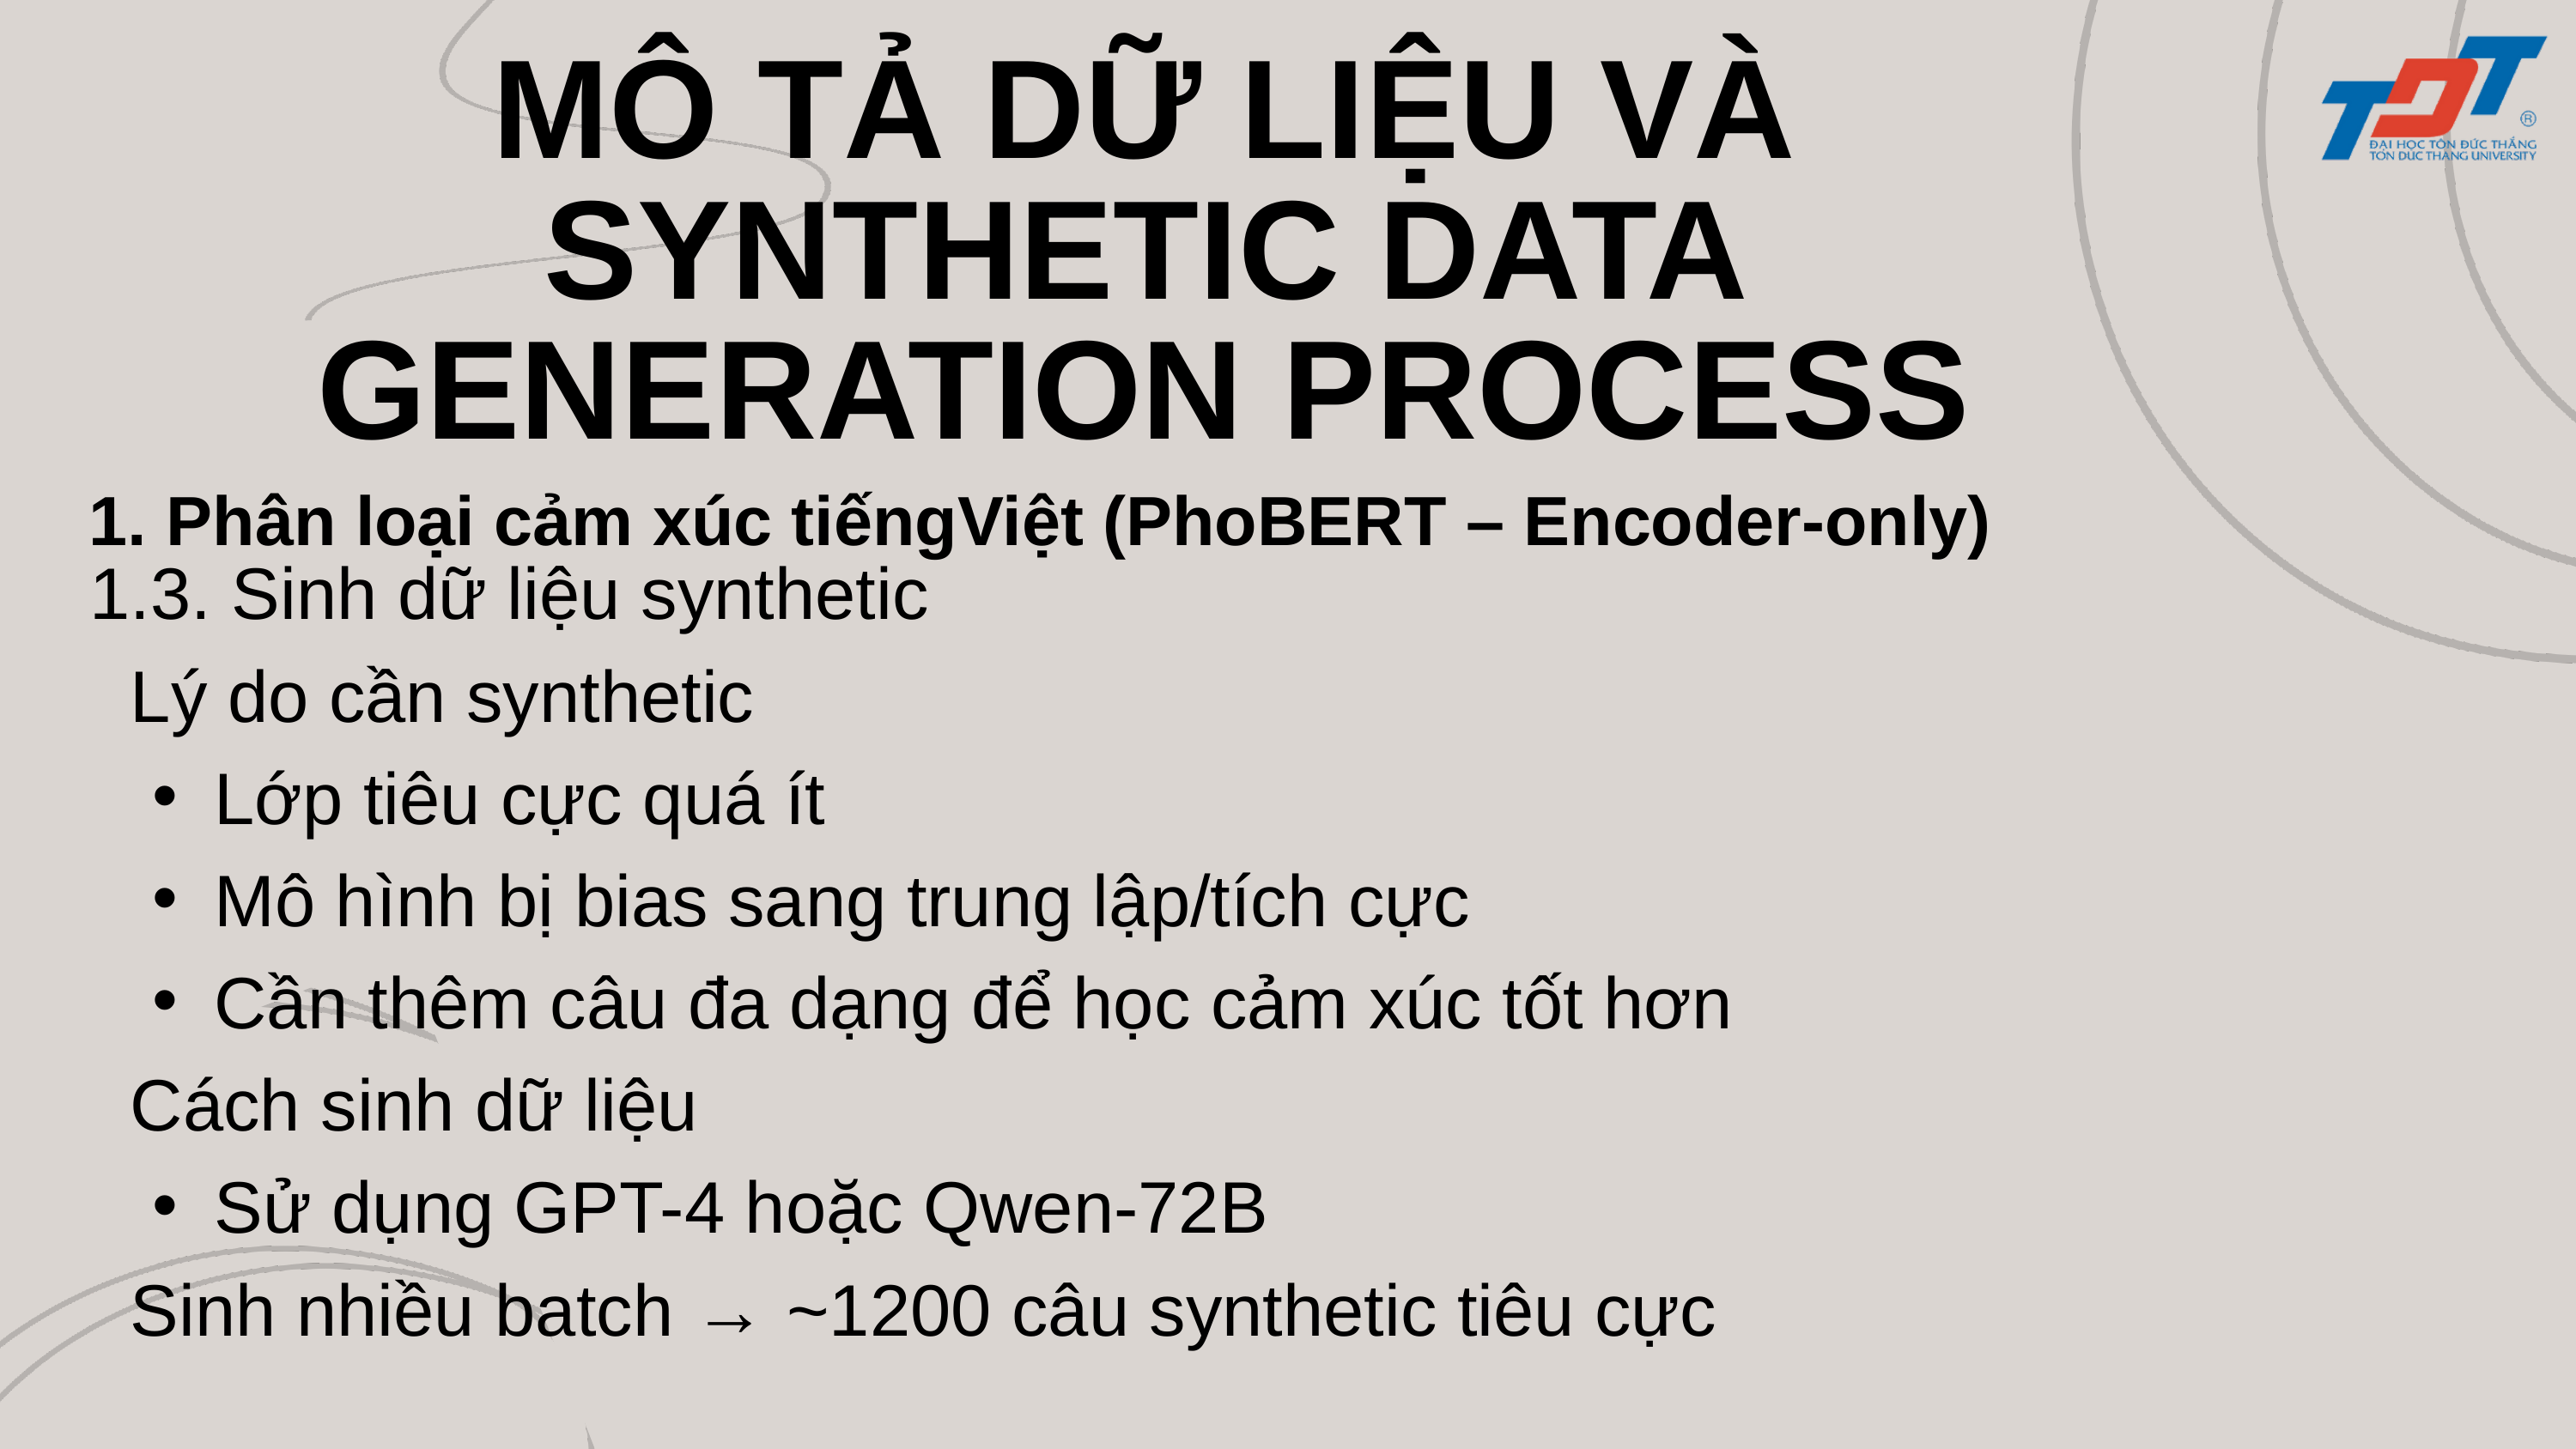

MÔ TẢ DỮ LIỆU VÀ SYNTHETIC DATA GENERATION PROCESS
1. Phân loại cảm xúc tiếngViệt (PhoBERT – Encoder-only)

1.3. Sinh dữ liệu synthetic
  Lý do cần synthetic
Lớp tiêu cực quá ít
Mô hình bị bias sang trung lập/tích cực
Cần thêm câu đa dạng để học cảm xúc tốt hơn
  Cách sinh dữ liệu
Sử dụng GPT-4 hoặc Qwen-72B
  Sinh nhiều batch → ~1200 câu synthetic tiêu cực